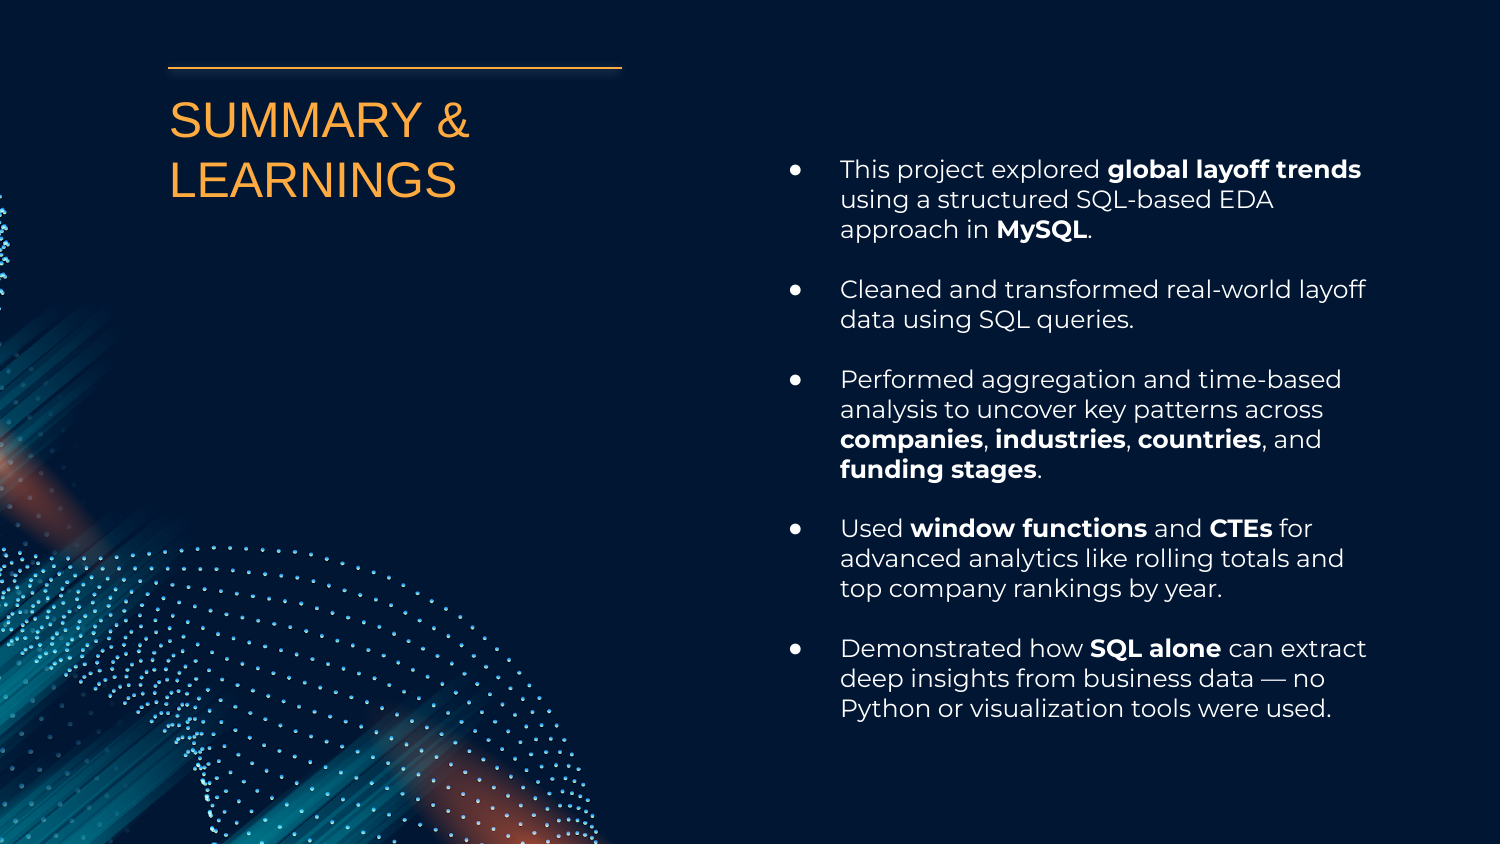

# SUMMARY & LEARNINGS
This project explored global layoff trends using a structured SQL-based EDA approach in MySQL.

Cleaned and transformed real-world layoff data using SQL queries.

Performed aggregation and time-based analysis to uncover key patterns across companies, industries, countries, and funding stages.

Used window functions and CTEs for advanced analytics like rolling totals and top company rankings by year.

Demonstrated how SQL alone can extract deep insights from business data — no Python or visualization tools were used.